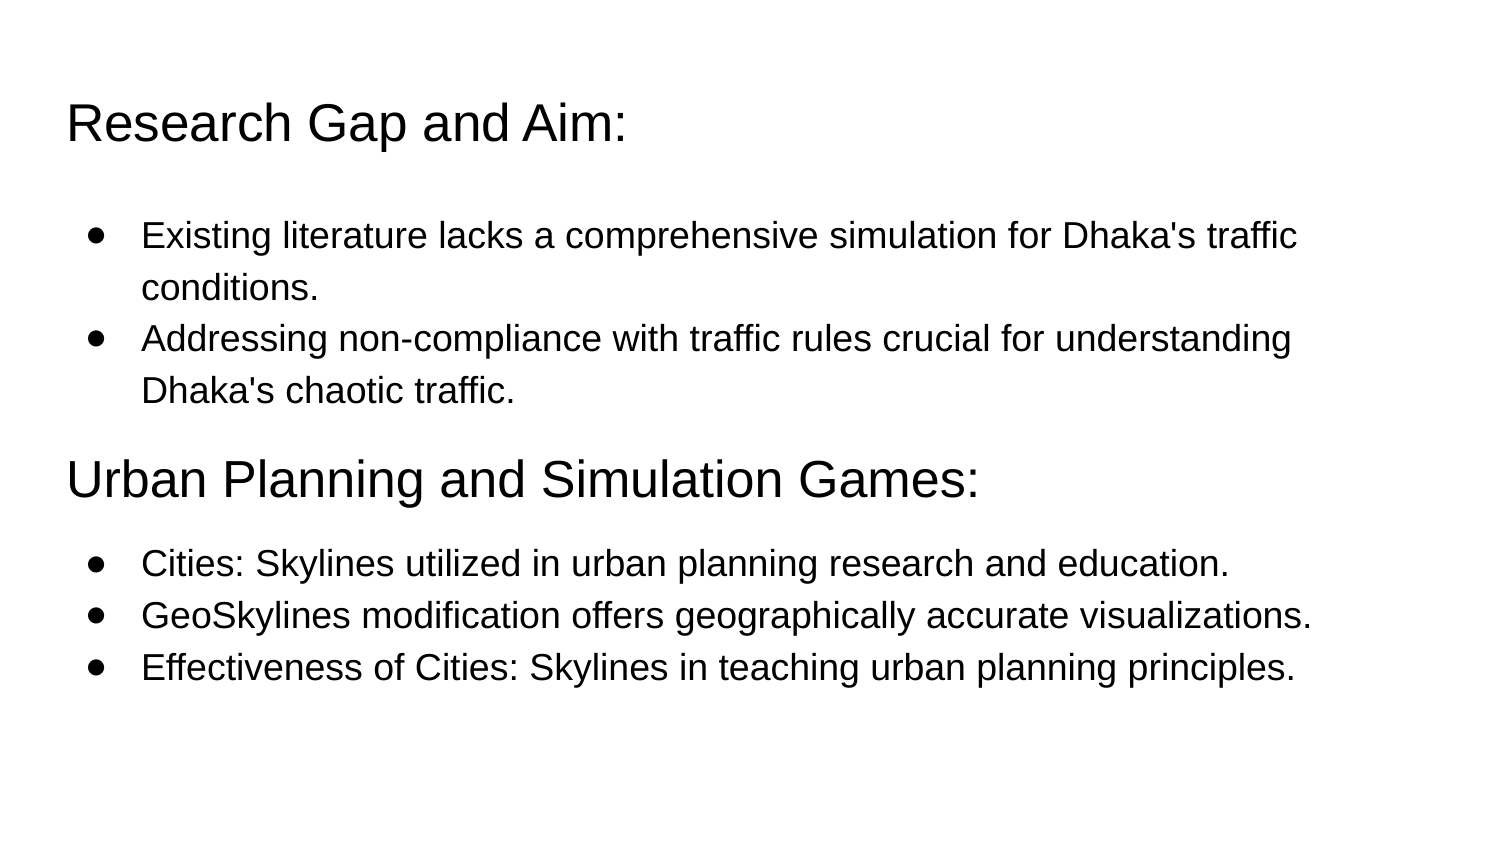

# Research Gap and Aim:
Existing literature lacks a comprehensive simulation for Dhaka's traffic conditions.
Addressing non-compliance with traffic rules crucial for understanding Dhaka's chaotic traffic.
Urban Planning and Simulation Games:
Cities: Skylines utilized in urban planning research and education.
GeoSkylines modification offers geographically accurate visualizations.
Effectiveness of Cities: Skylines in teaching urban planning principles.